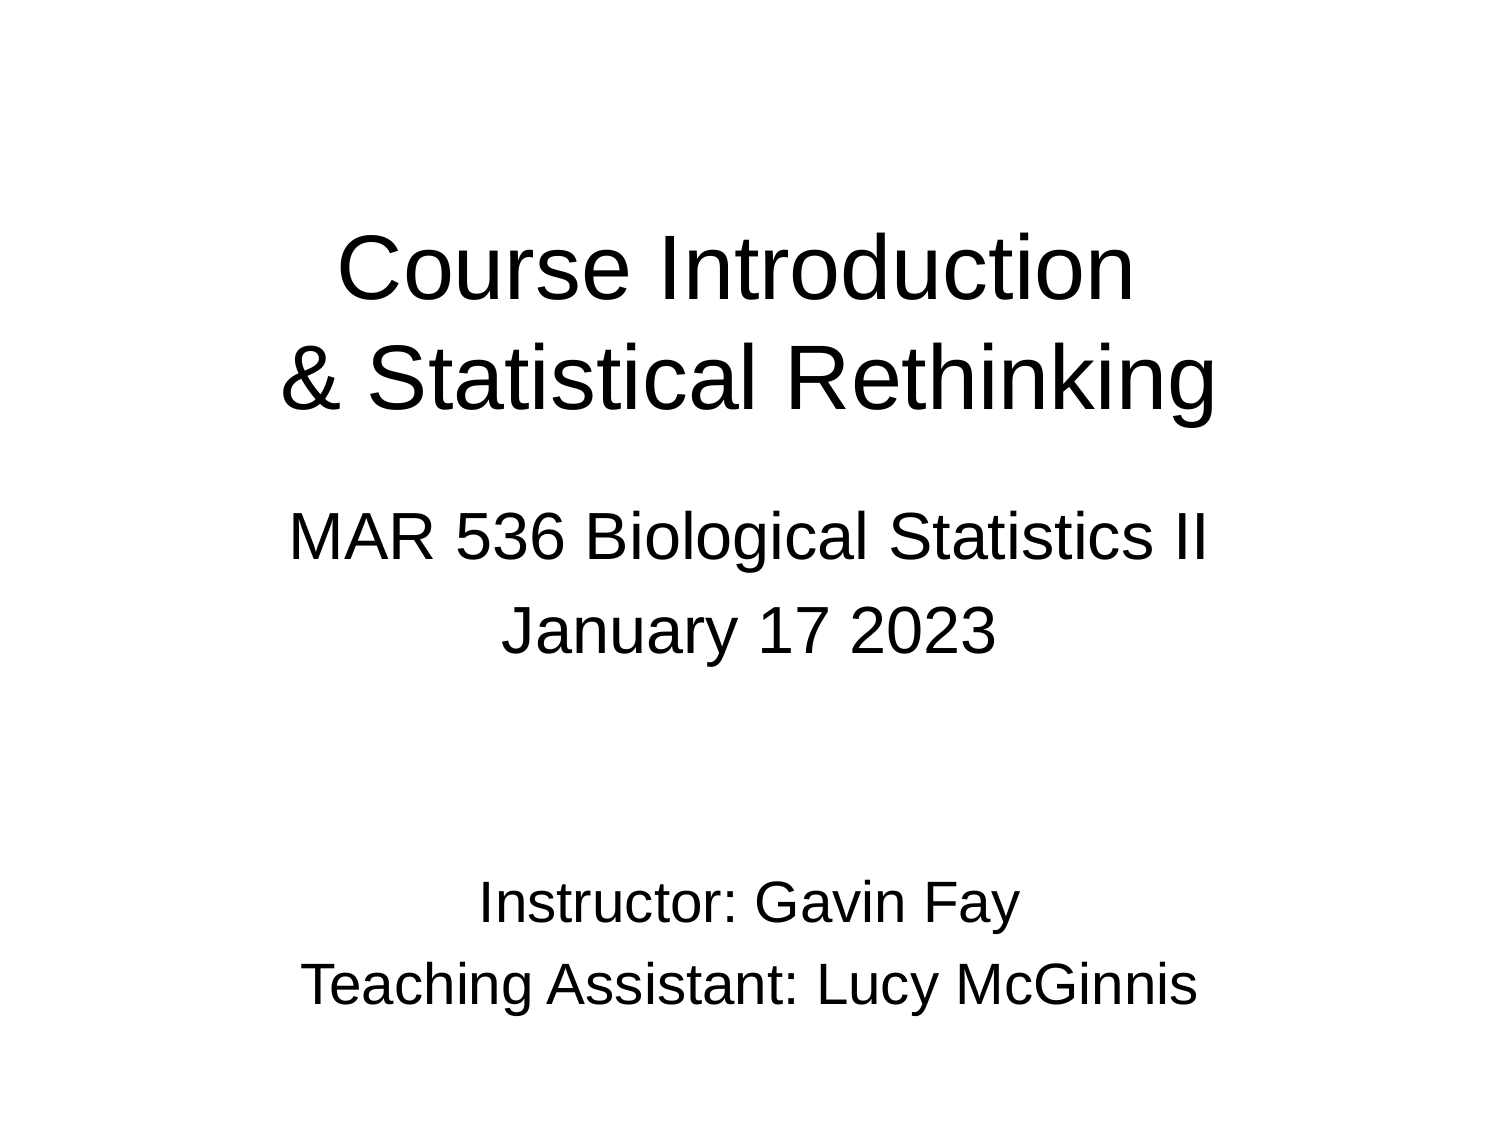

# Course Introduction & Statistical Rethinking
MAR 536 Biological Statistics II
January 17 2023

Instructor: Gavin Fay
Teaching Assistant: Lucy McGinnis